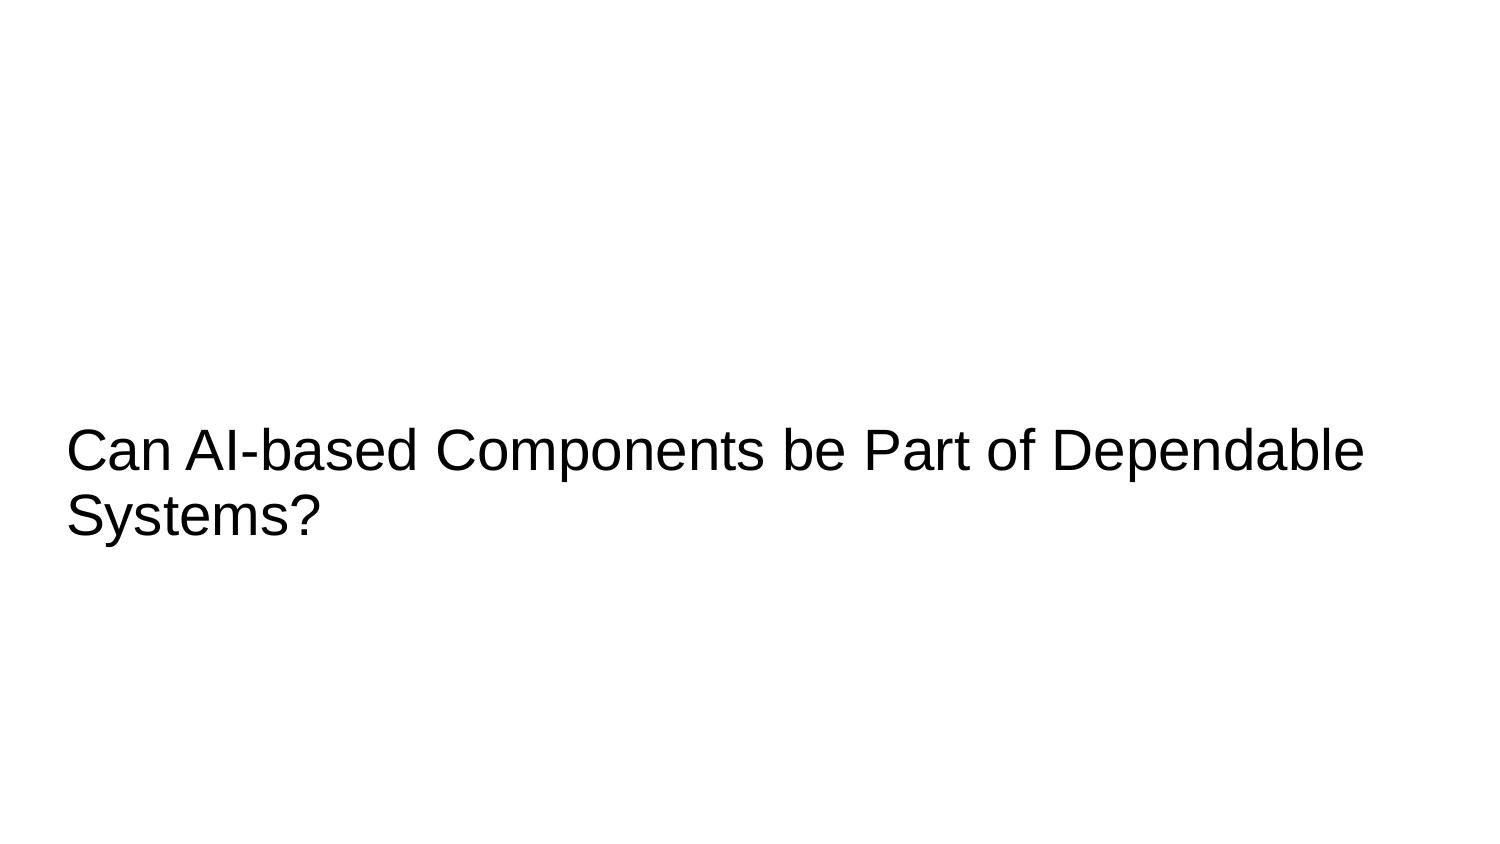

#

Can AI-based Components be Part of Dependable Systems?